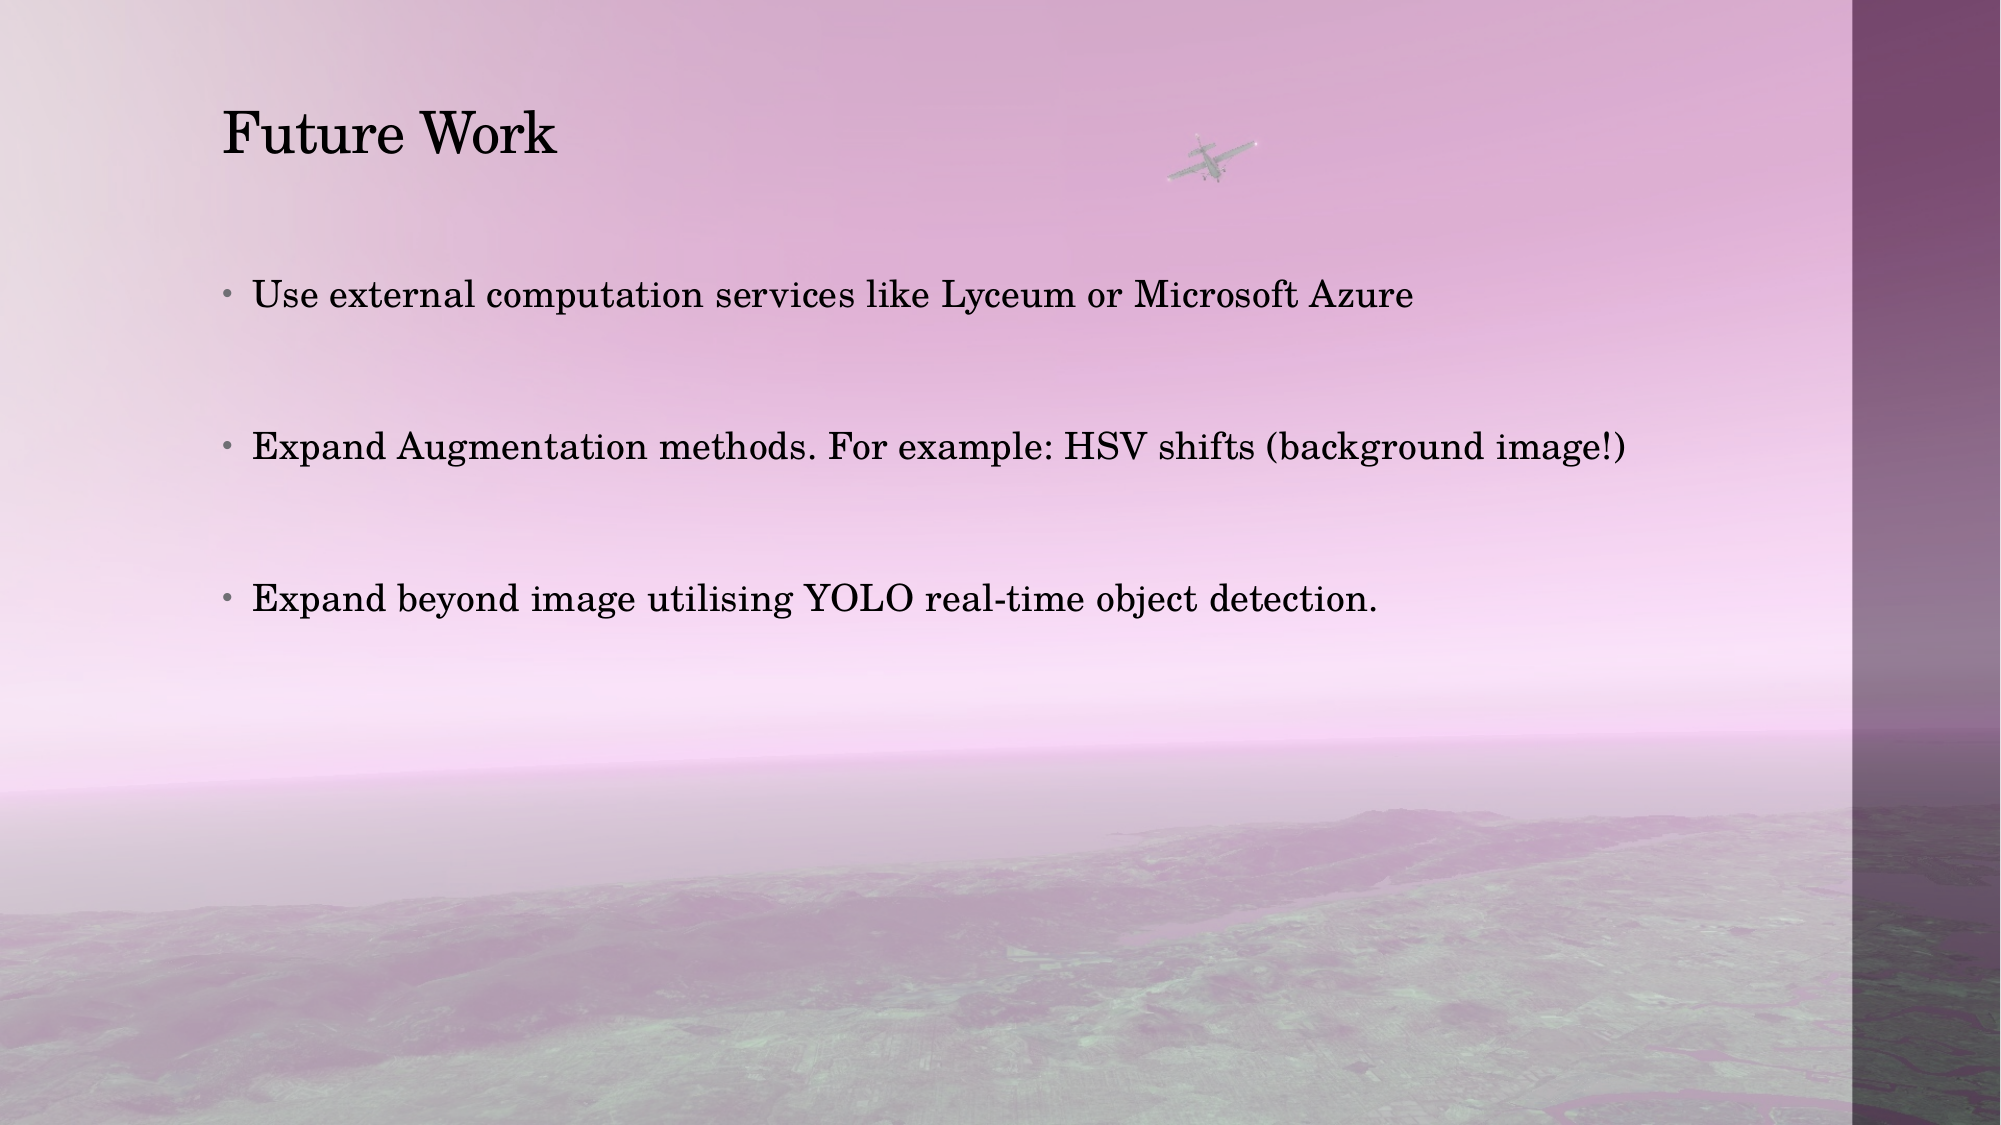

# Future Work

Use external computation services like Lyceum or Microsoft Azure

Expand Augmentation methods. For example: HSV shifts (background image!)

Expand beyond image utilising YOLO real-time object detection.